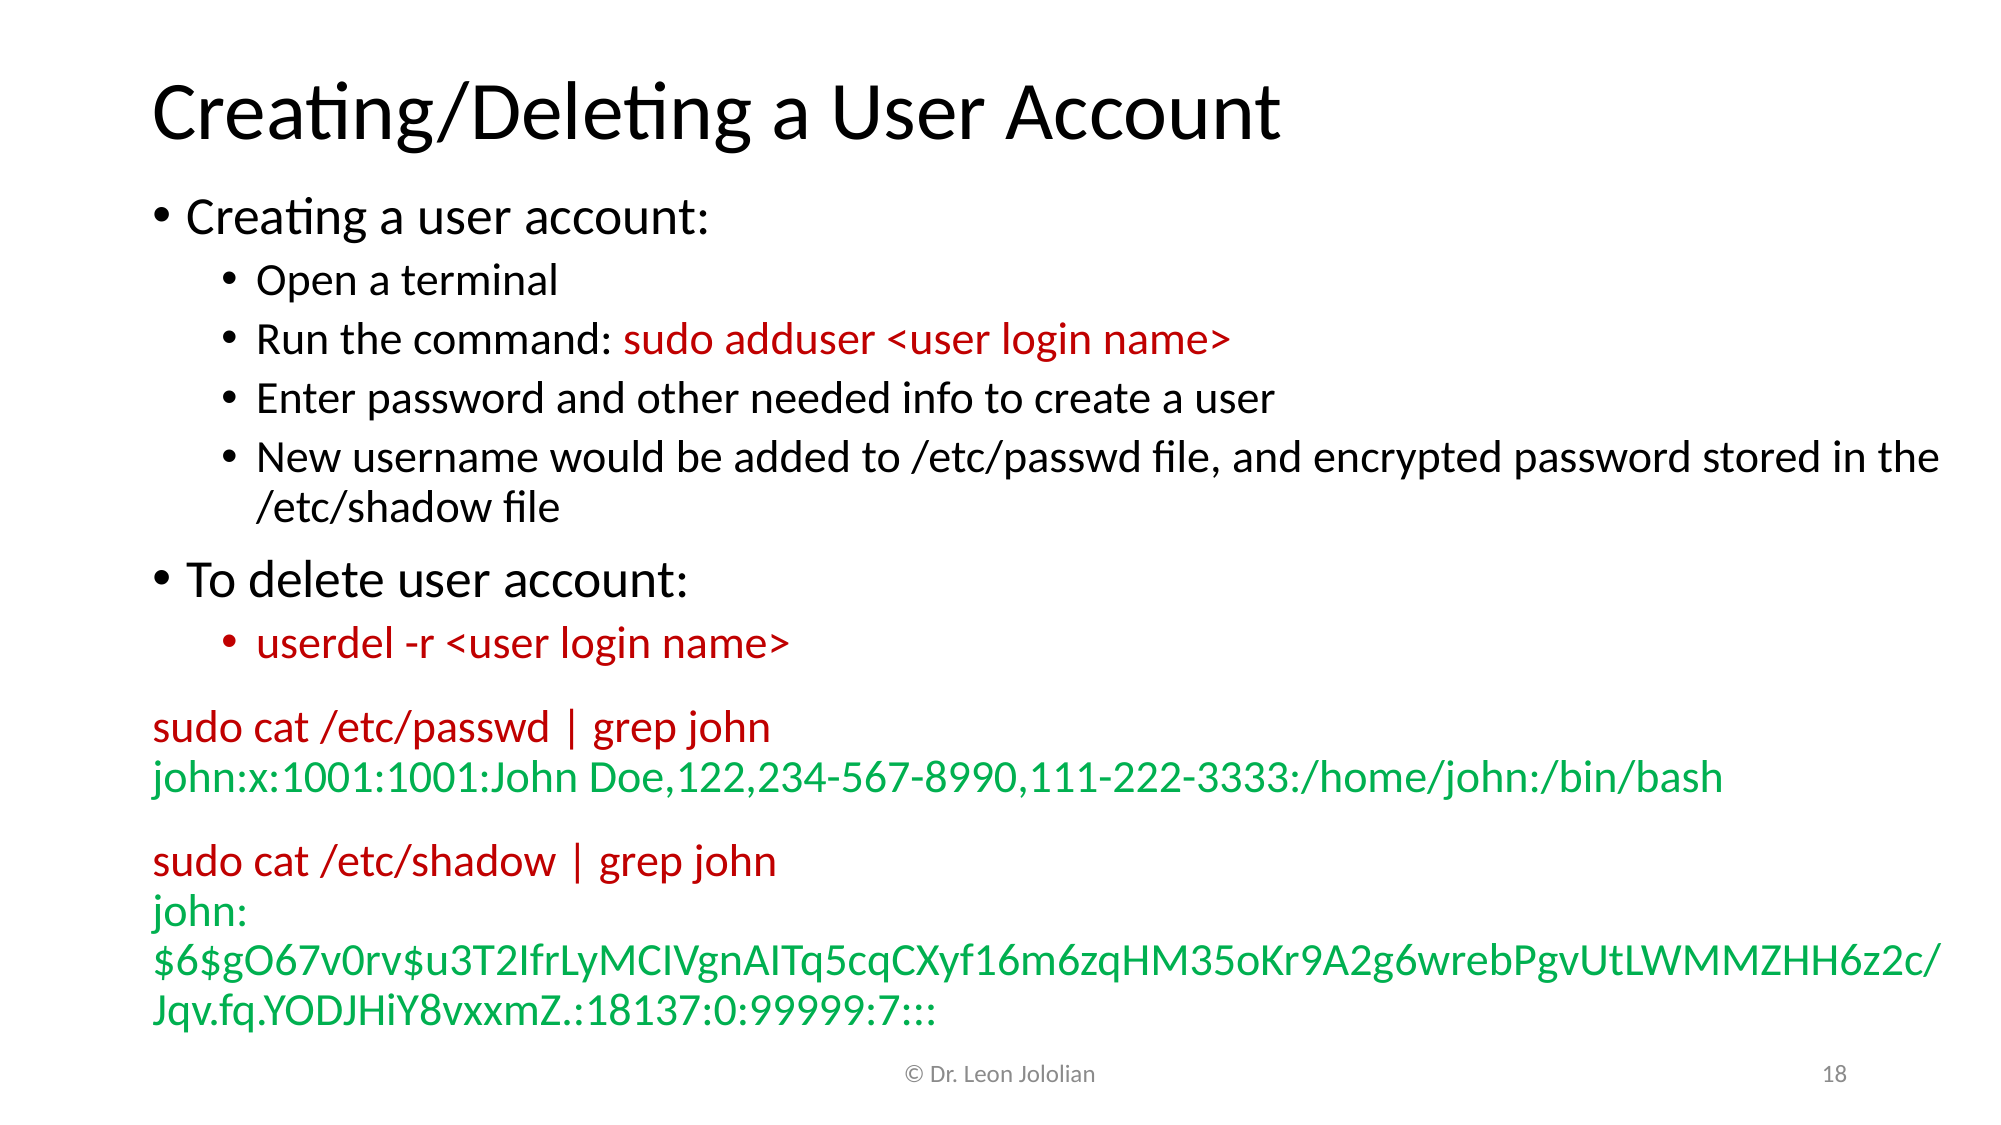

# Creating/Deleting a User Account
Creating a user account:
Open a terminal
Run the command: sudo adduser <user login name>
Enter password and other needed info to create a user
New username would be added to /etc/passwd file, and encrypted password stored in the /etc/shadow file
To delete user account:
userdel -r <user login name>
sudo cat /etc/passwd | grep john
john:x:1001:1001:John Doe,122,234-567-8990,111-222-3333:/home/john:/bin/bash
sudo cat /etc/shadow | grep john
john:$6$gO67v0rv$u3T2IfrLyMCIVgnAITq5cqCXyf16m6zqHM35oKr9A2g6wrebPgvUtLWMMZHH6z2c/Jqv.fq.YODJHiY8vxxmZ.:18137:0:99999:7:::
© Dr. Leon Jololian
18